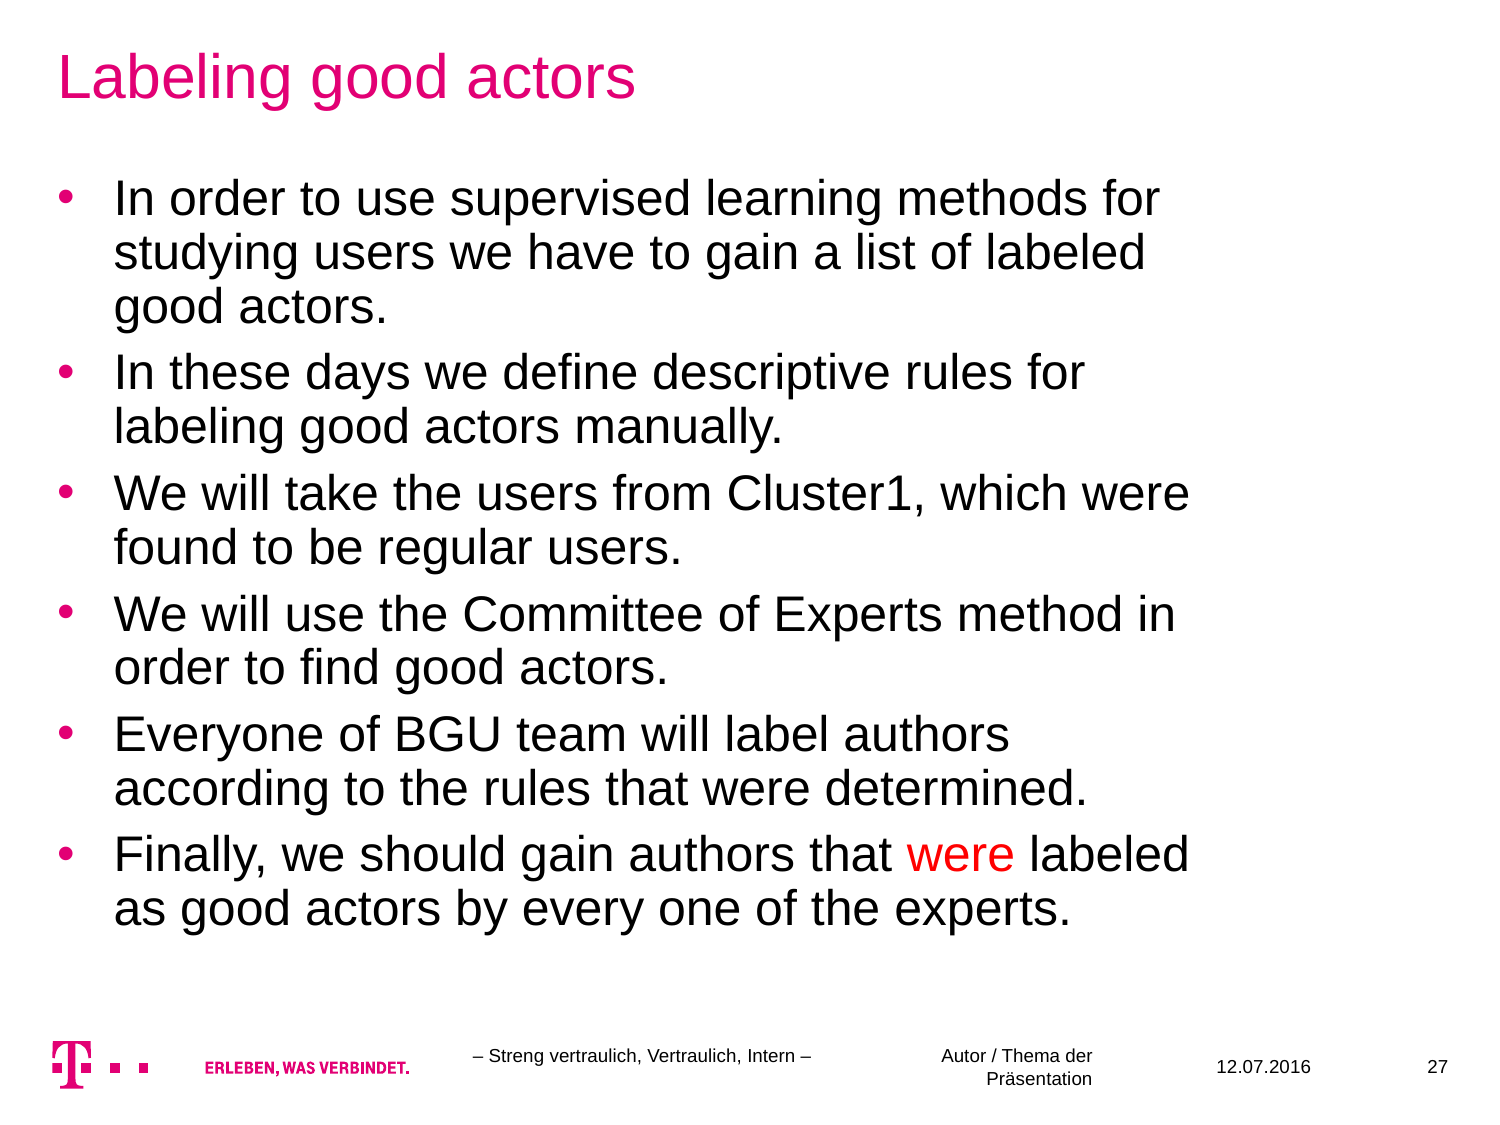

Labeling good actors
In order to use supervised learning methods for studying users we have to gain a list of labeled good actors.
In these days we define descriptive rules for labeling good actors manually.
We will take the users from Cluster1, which were found to be regular users.
We will use the Committee of Experts method in order to find good actors.
Everyone of BGU team will label authors according to the rules that were determined.
Finally, we should gain authors that were labeled as good actors by every one of the experts.

– Streng vertraulich, Vertraulich, Intern –                         Autor / Thema der Präsentation
12.07.2016
27